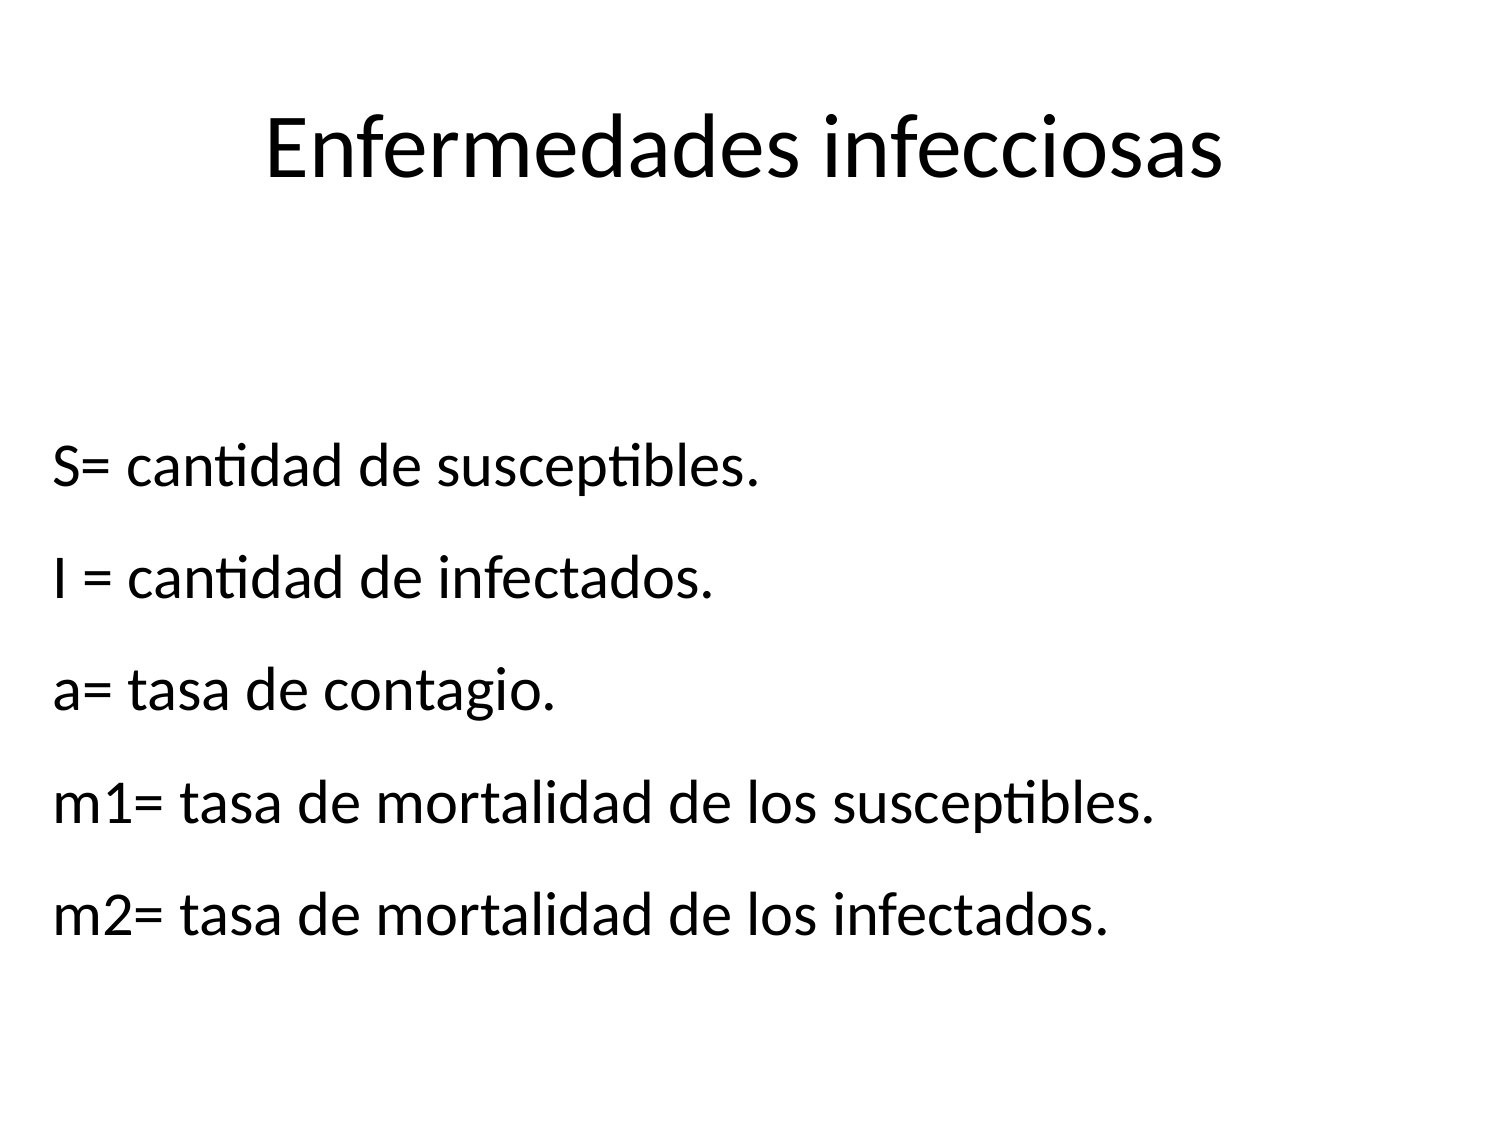

Enfermedades infecciosas
S= cantidad de susceptibles.
I = cantidad de infectados.
a= tasa de contagio.
m1= tasa de mortalidad de los susceptibles.
m2= tasa de mortalidad de los infectados.